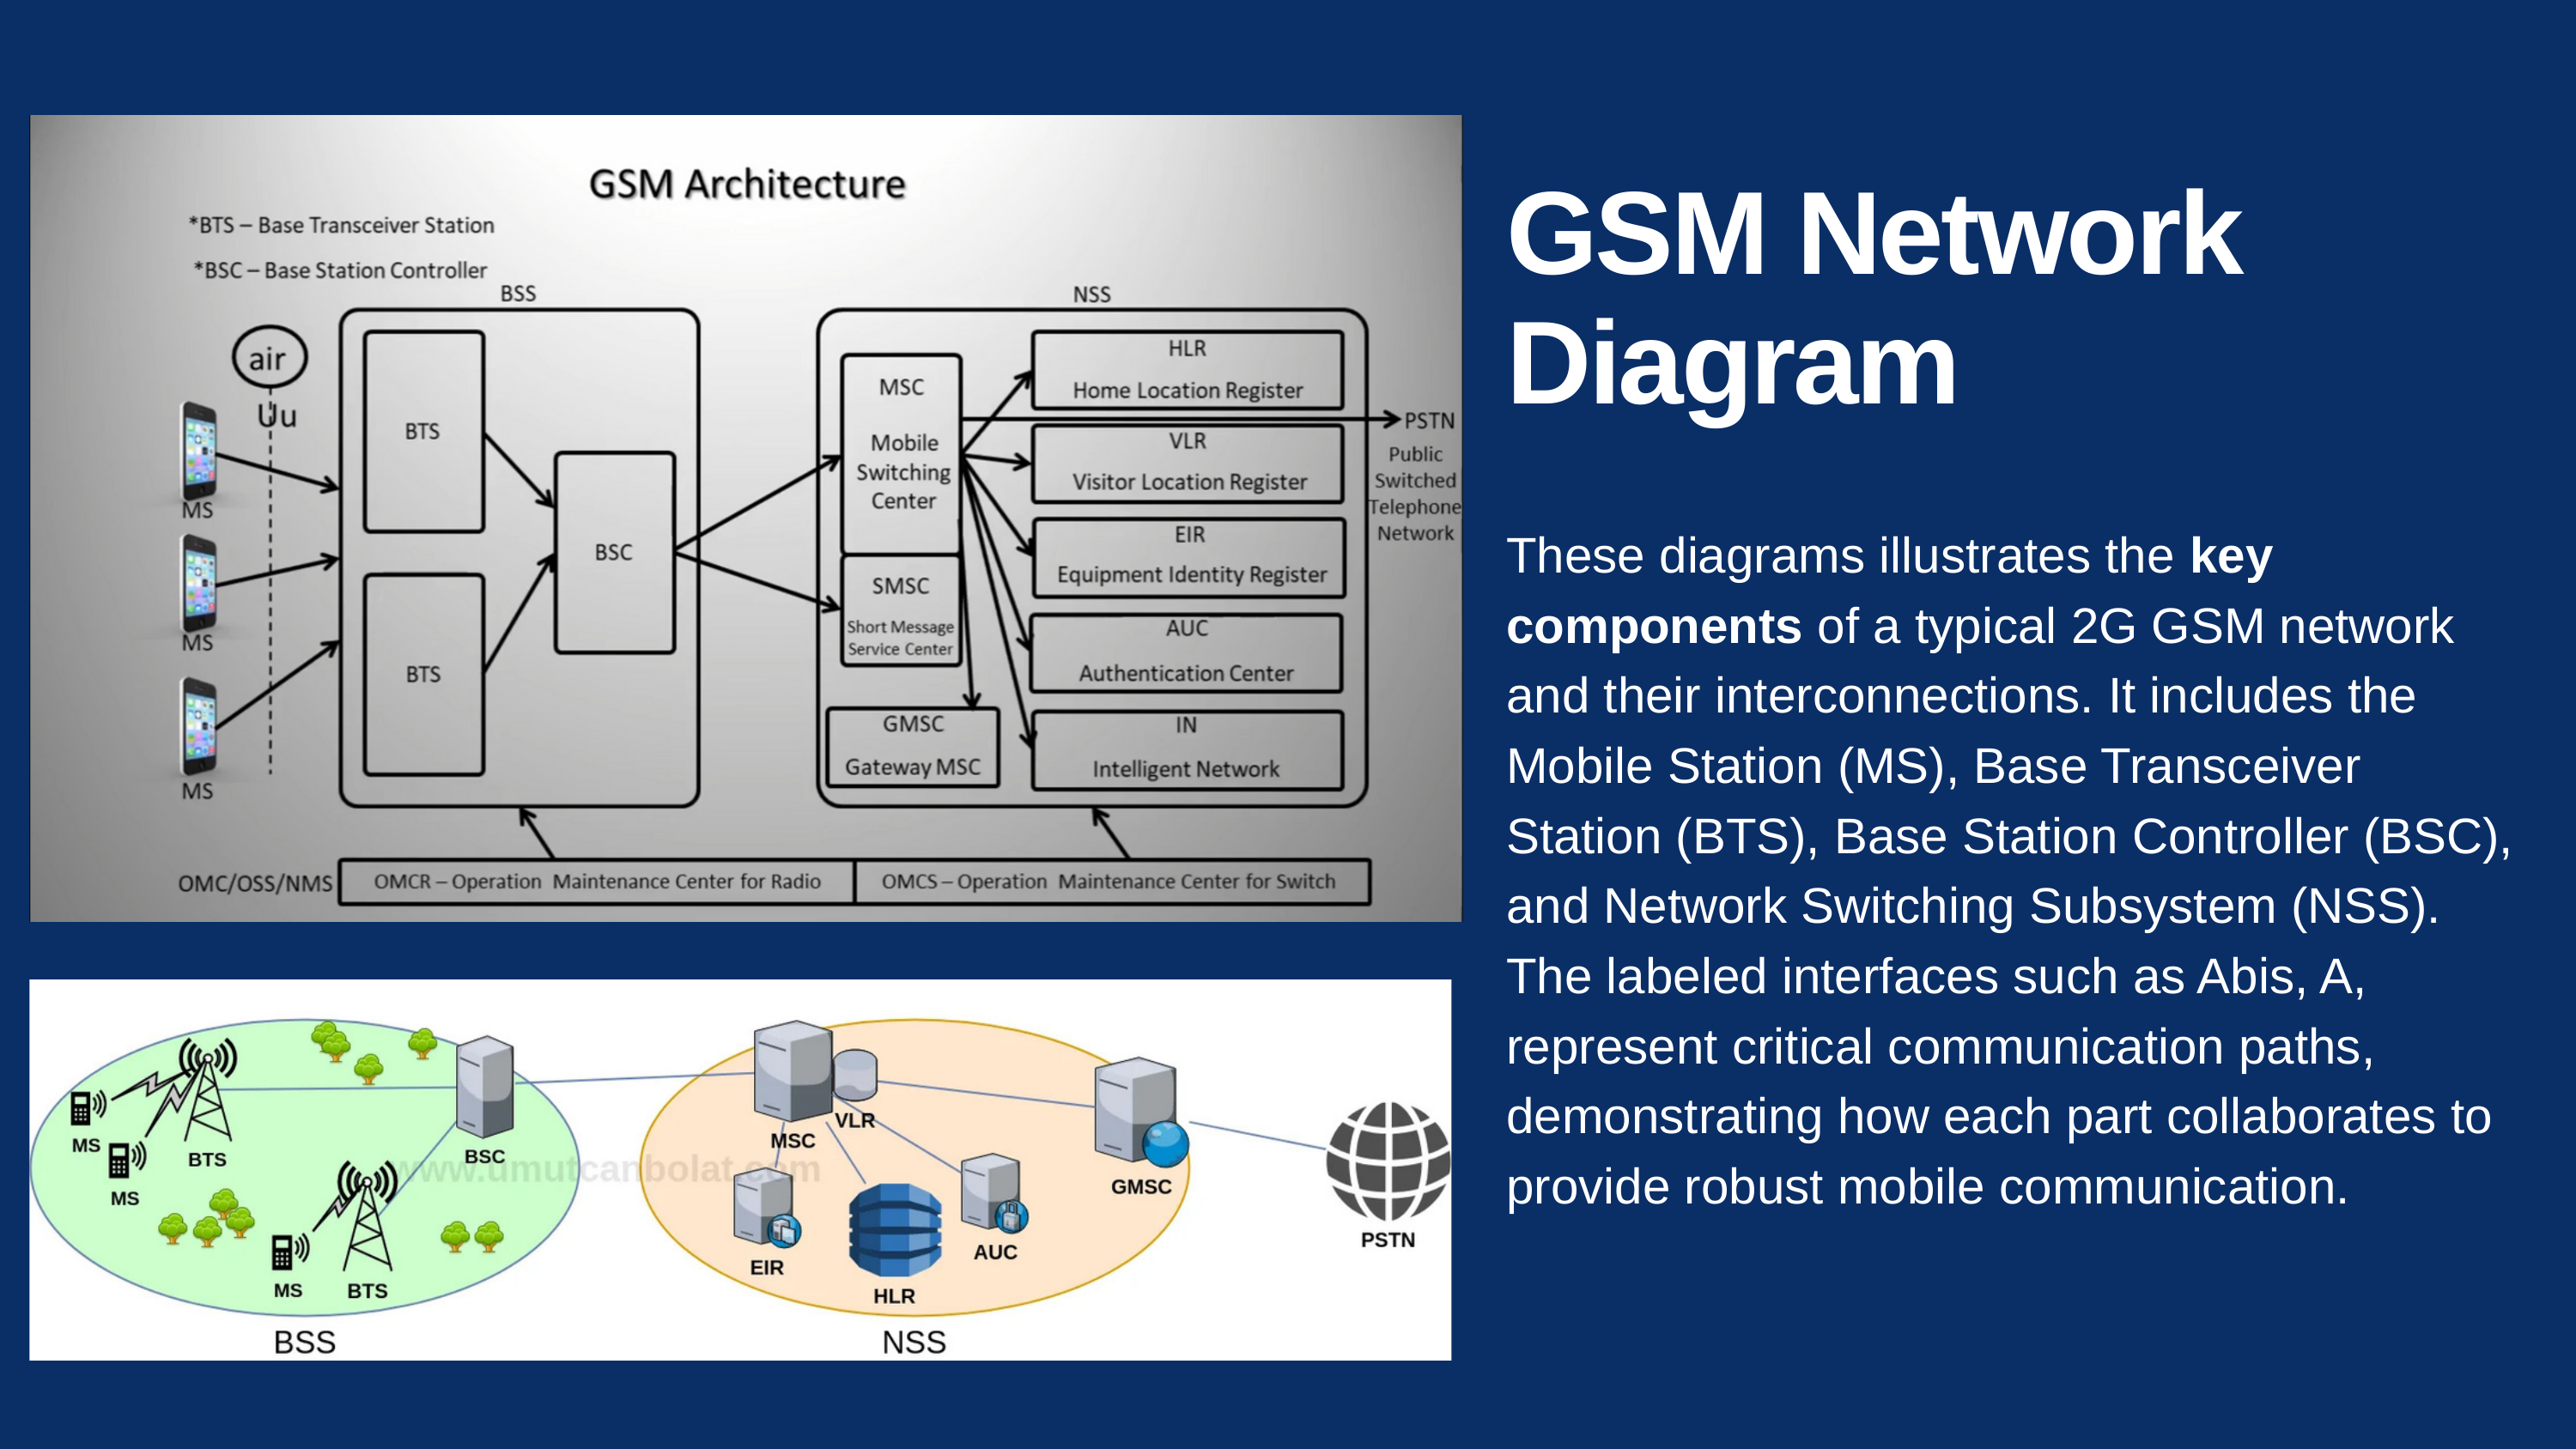

GSM Network Diagram
These diagrams illustrates the key components of a typical 2G GSM network and their interconnections. It includes the Mobile Station (MS), Base Transceiver Station (BTS), Base Station Controller (BSC), and Network Switching Subsystem (NSS). The labeled interfaces such as Abis, A, represent critical communication paths, demonstrating how each part collaborates to provide robust mobile communication.